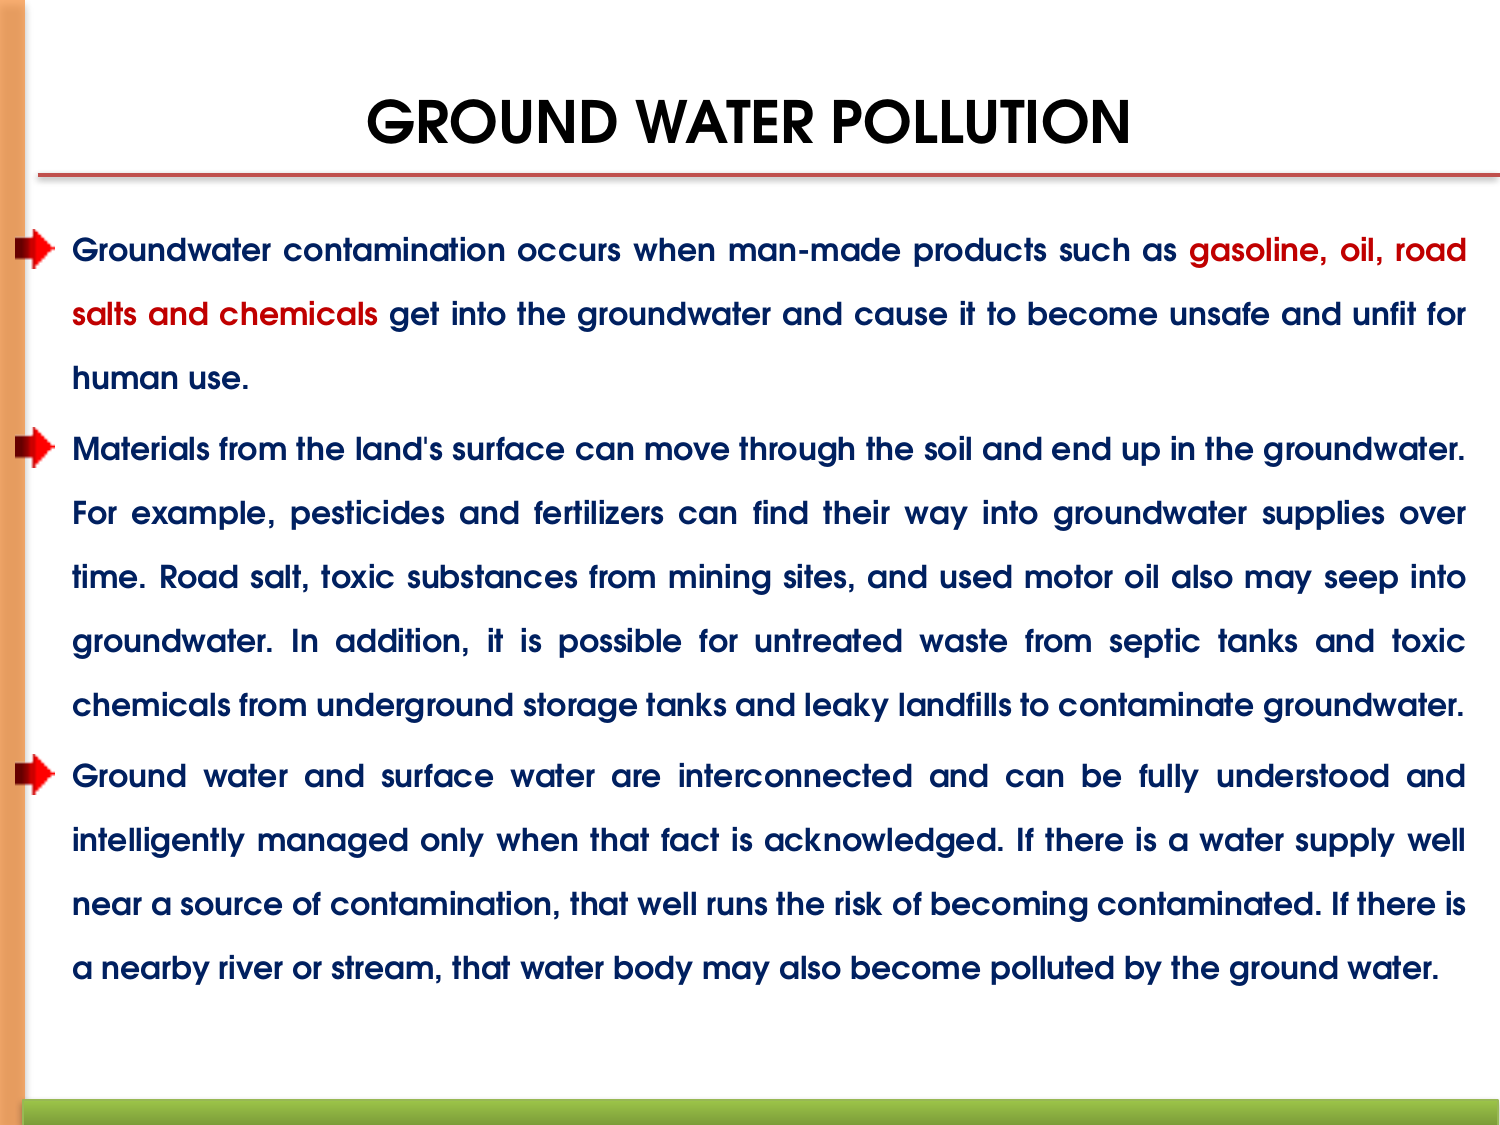

# GROUND WATER POLLUTION
Groundwater contamination occurs when man-made products such as gasoline, oil, road salts and chemicals get into the groundwater and cause it to become unsafe and unfit for human use.
Materials from the land's surface can move through the soil and end up in the groundwater. For example, pesticides and fertilizers can find their way into groundwater supplies over time. Road salt, toxic substances from mining sites, and used motor oil also may seep into groundwater. In addition, it is possible for untreated waste from septic tanks and toxic chemicals from underground storage tanks and leaky landfills to contaminate groundwater.
Ground water and surface water are interconnected and can be fully understood and intelligently managed only when that fact is acknowledged. If there is a water supply well near a source of contamination, that well runs the risk of becoming contaminated. If there is a nearby river or stream, that water body may also become polluted by the ground water.